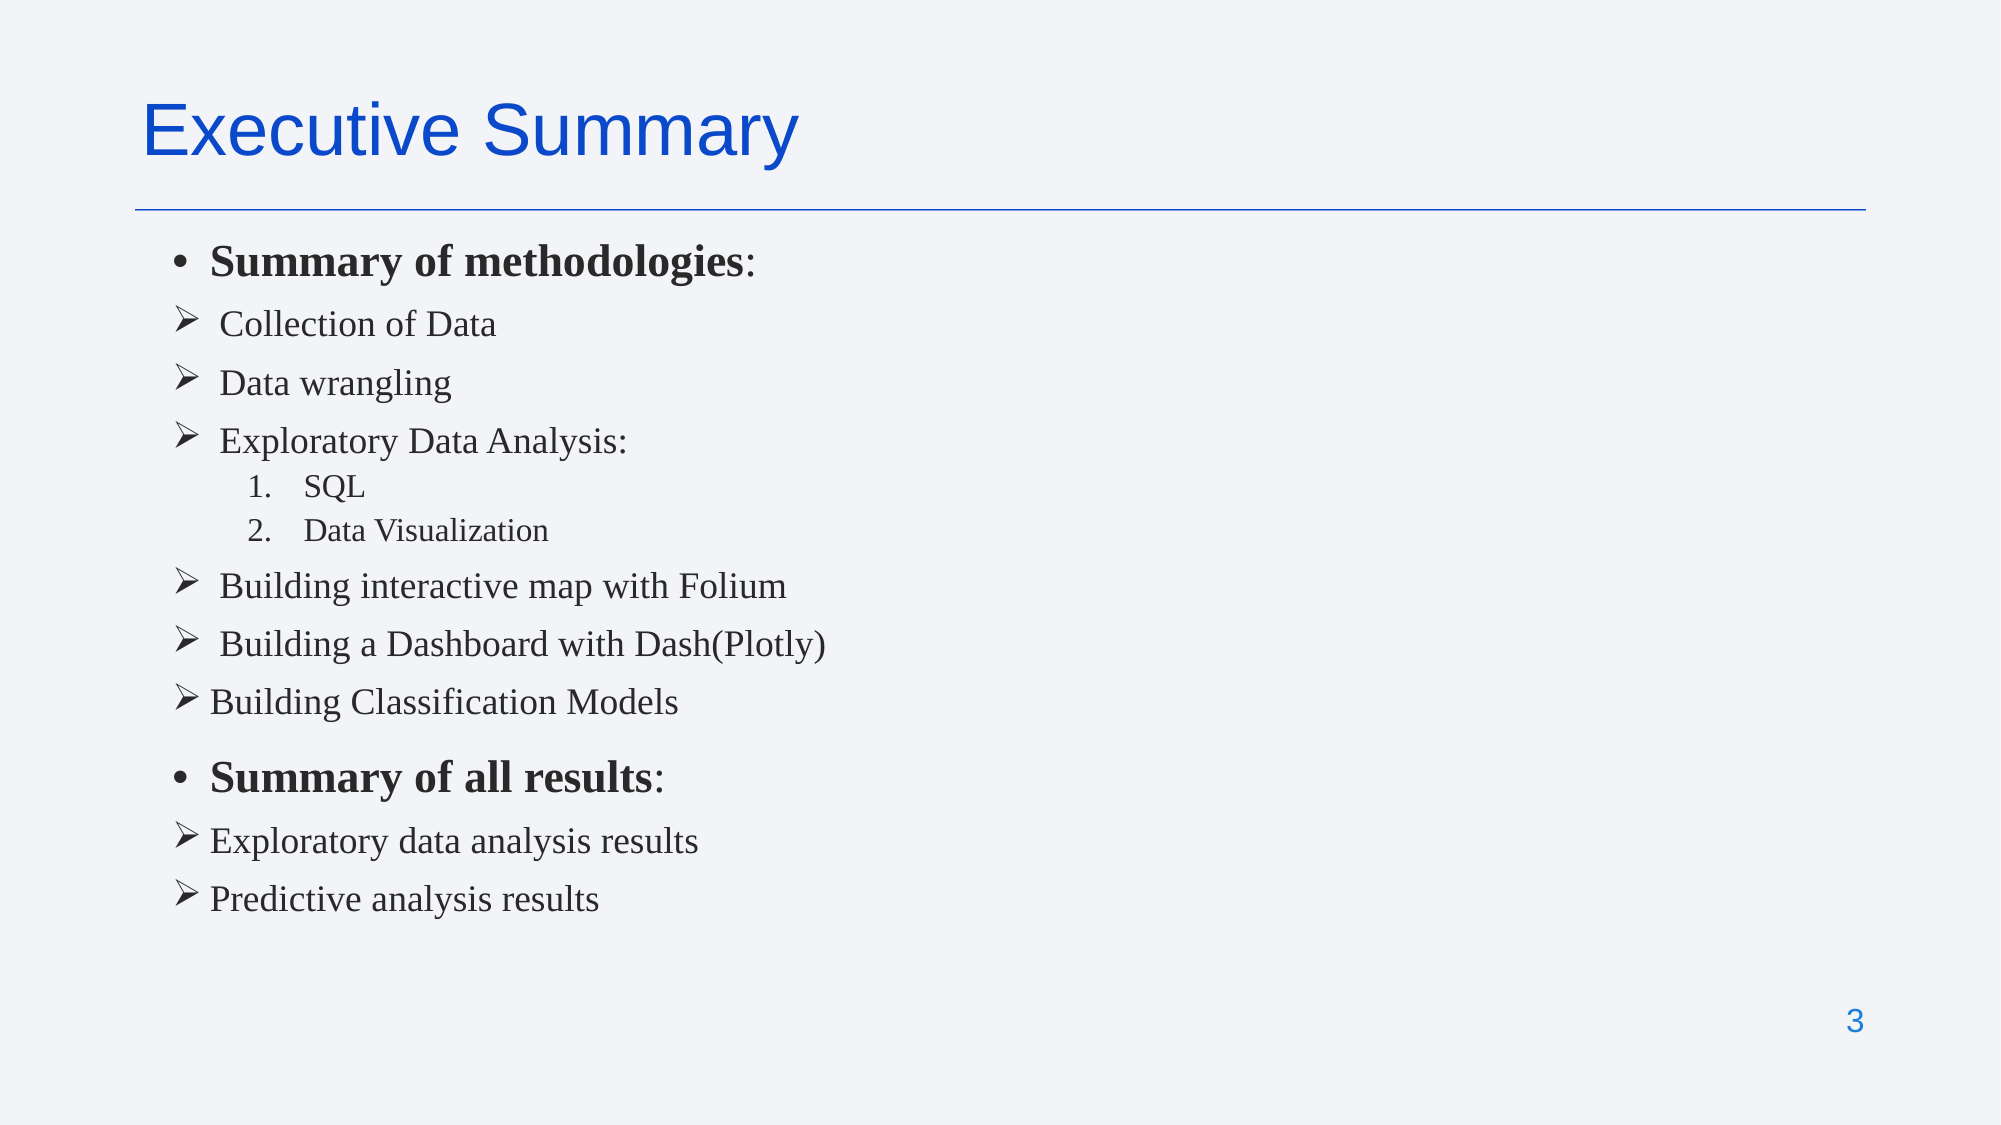

Executive Summary
Summary of methodologies:
 Collection of Data
 Data wrangling
 Exploratory Data Analysis:
SQL
Data Visualization
 Building interactive map with Folium
 Building a Dashboard with Dash(Plotly)
Building Classification Models
Summary of all results:
Exploratory data analysis results
Predictive analysis results
3